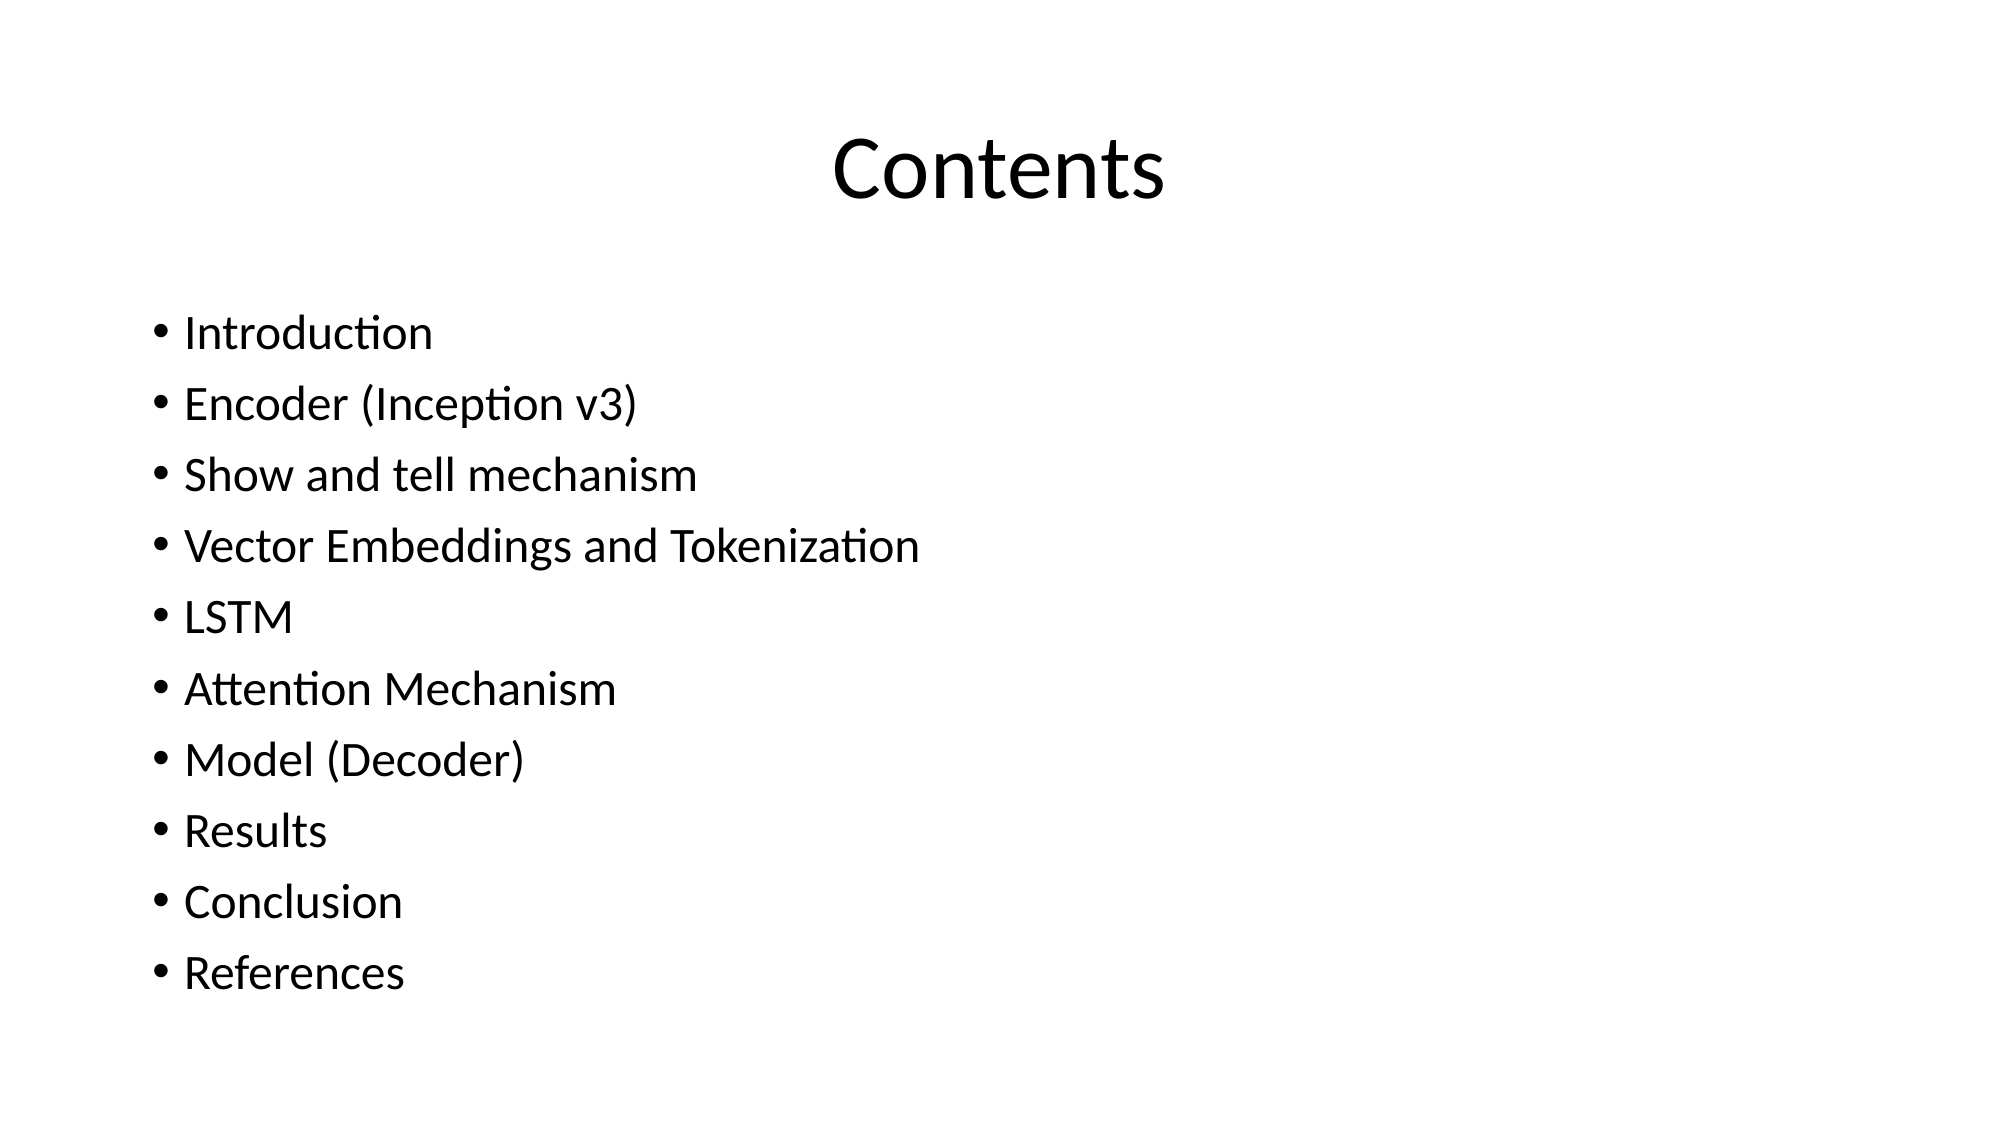

Contents
Introduction
Encoder (Inception v3)
Show and tell mechanism
Vector Embeddings and Tokenization
LSTM
Attention Mechanism
Model (Decoder)
Results
Conclusion
References